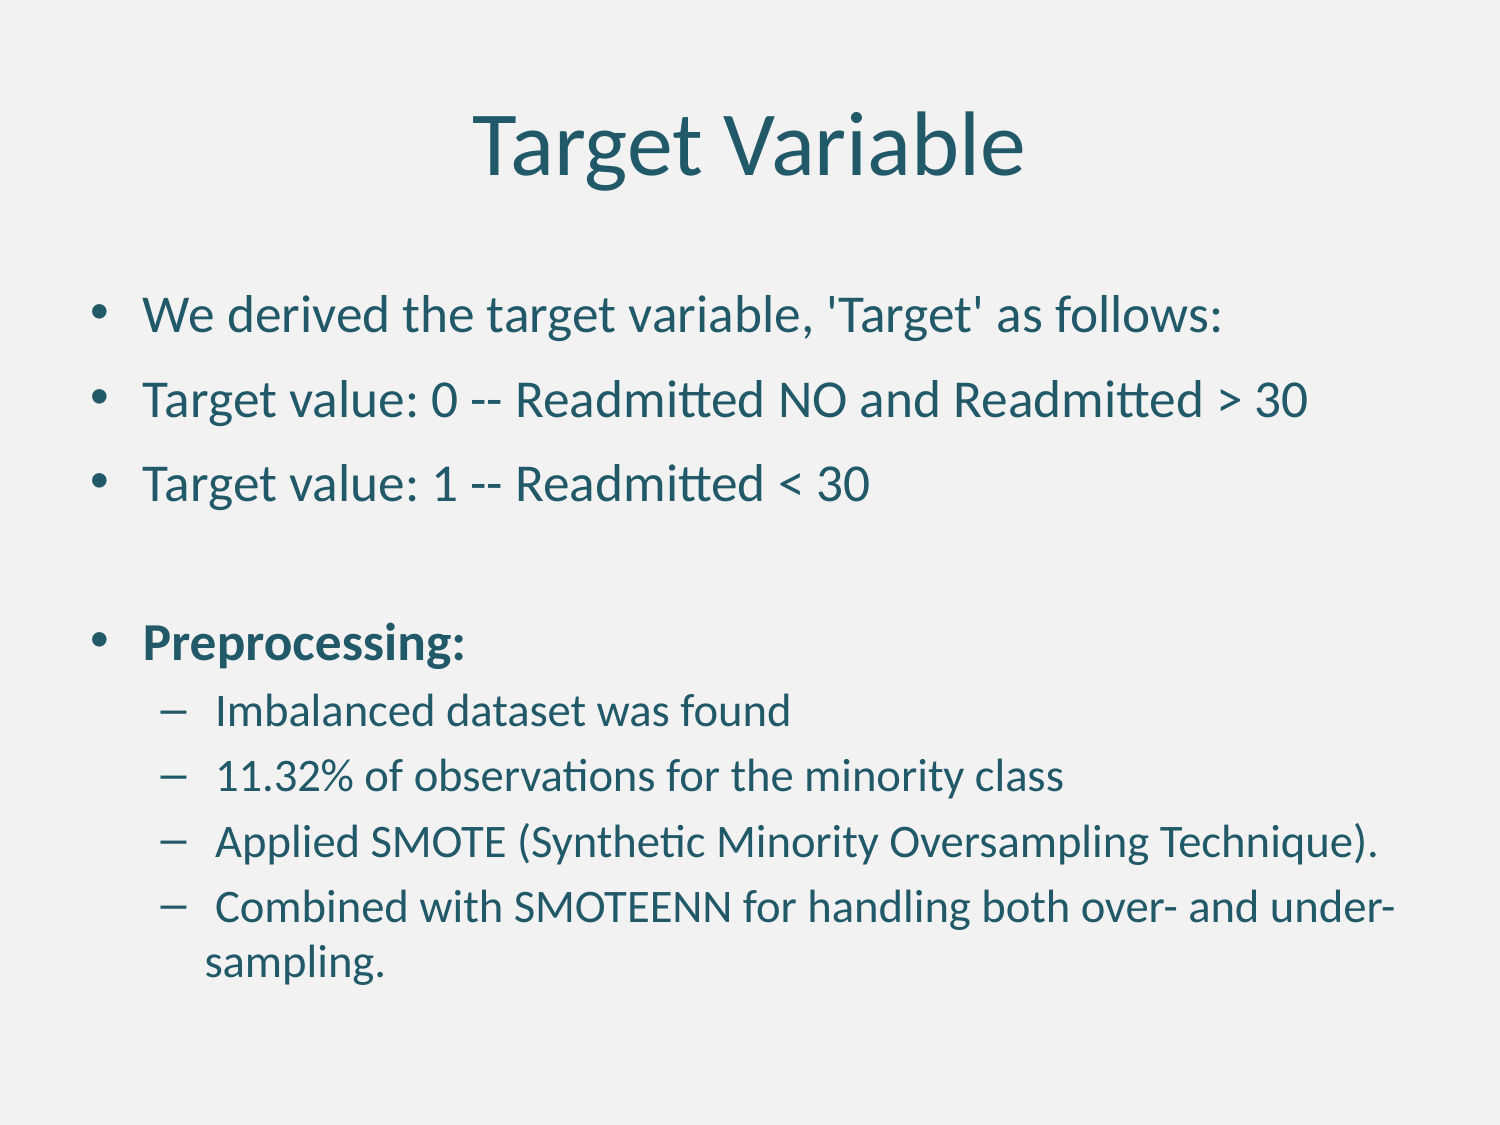

# Target Variable
We derived the target variable, 'Target' as follows:
Target value: 0 -- Readmitted NO and Readmitted > 30
Target value: 1 -- Readmitted < 30

Preprocessing:
 Imbalanced dataset was found
 11.32% of observations for the minority class
 Applied SMOTE (Synthetic Minority Oversampling Technique).
 Combined with SMOTEENN for handling both over- and under-sampling.